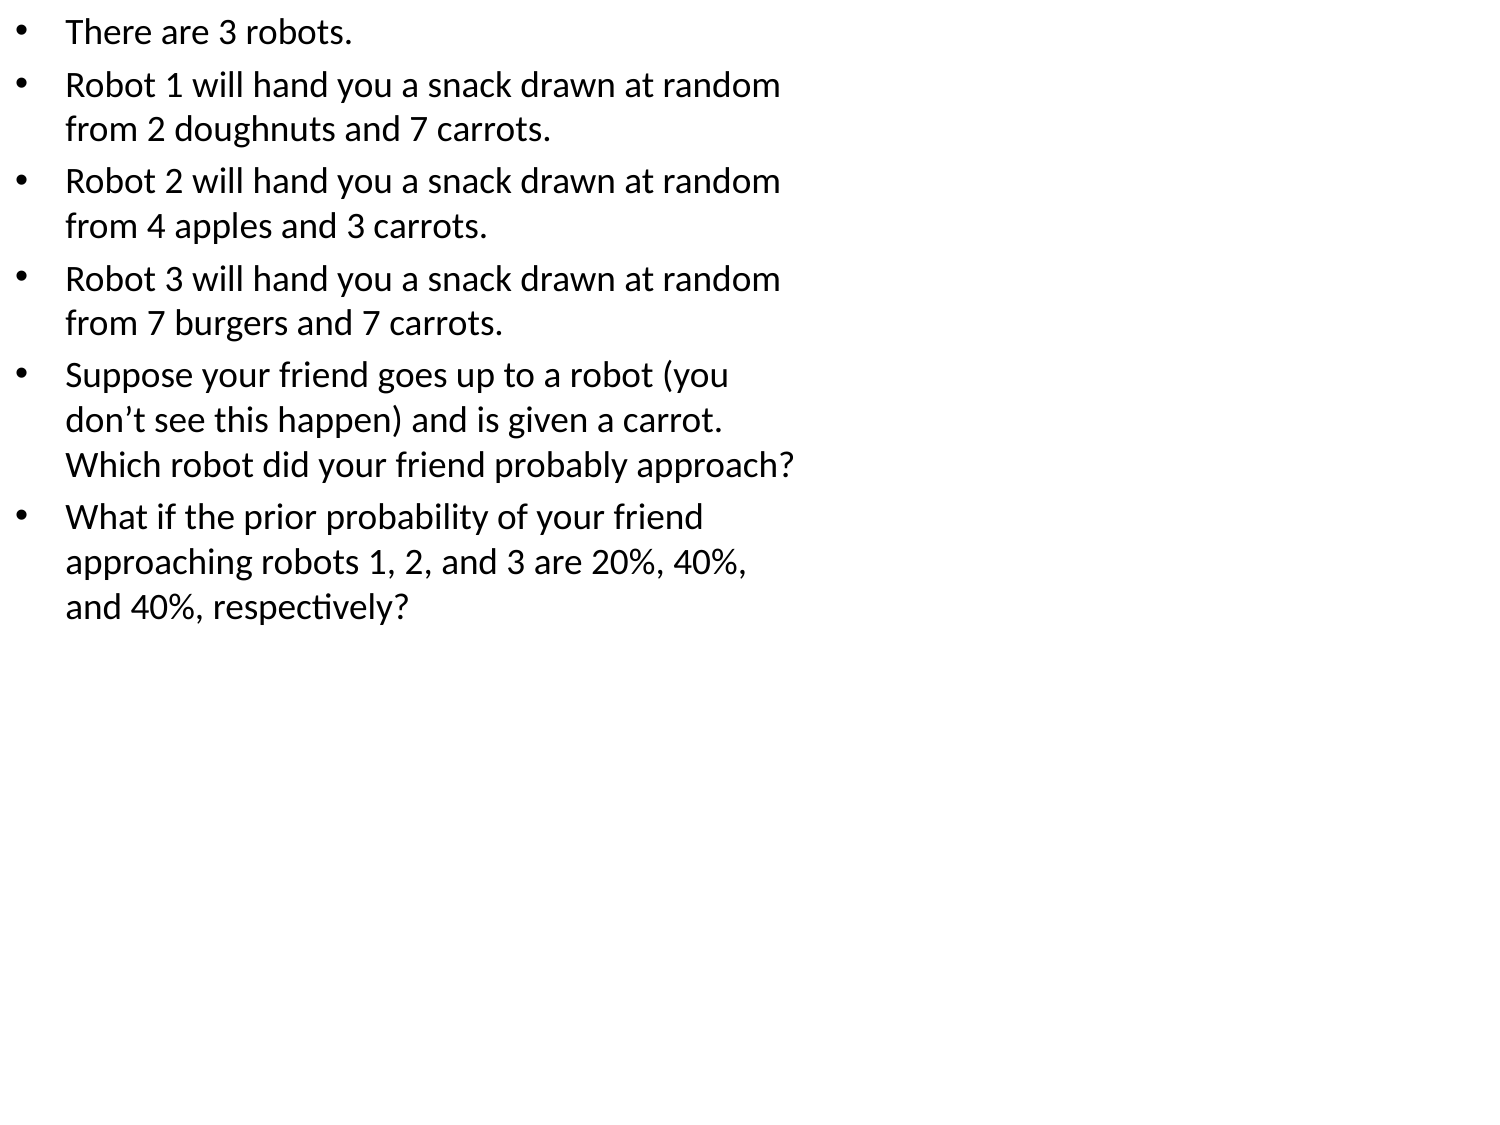

There are 3 robots.
Robot 1 will hand you a snack drawn at random from 2 doughnuts and 7 carrots.
Robot 2 will hand you a snack drawn at random from 4 apples and 3 carrots.
Robot 3 will hand you a snack drawn at random from 7 burgers and 7 carrots.
Suppose your friend goes up to a robot (you don’t see this happen) and is given a carrot.  Which robot did your friend probably approach?
What if the prior probability of your friend approaching robots 1, 2, and 3 are 20%, 40%, and 40%, respectively?